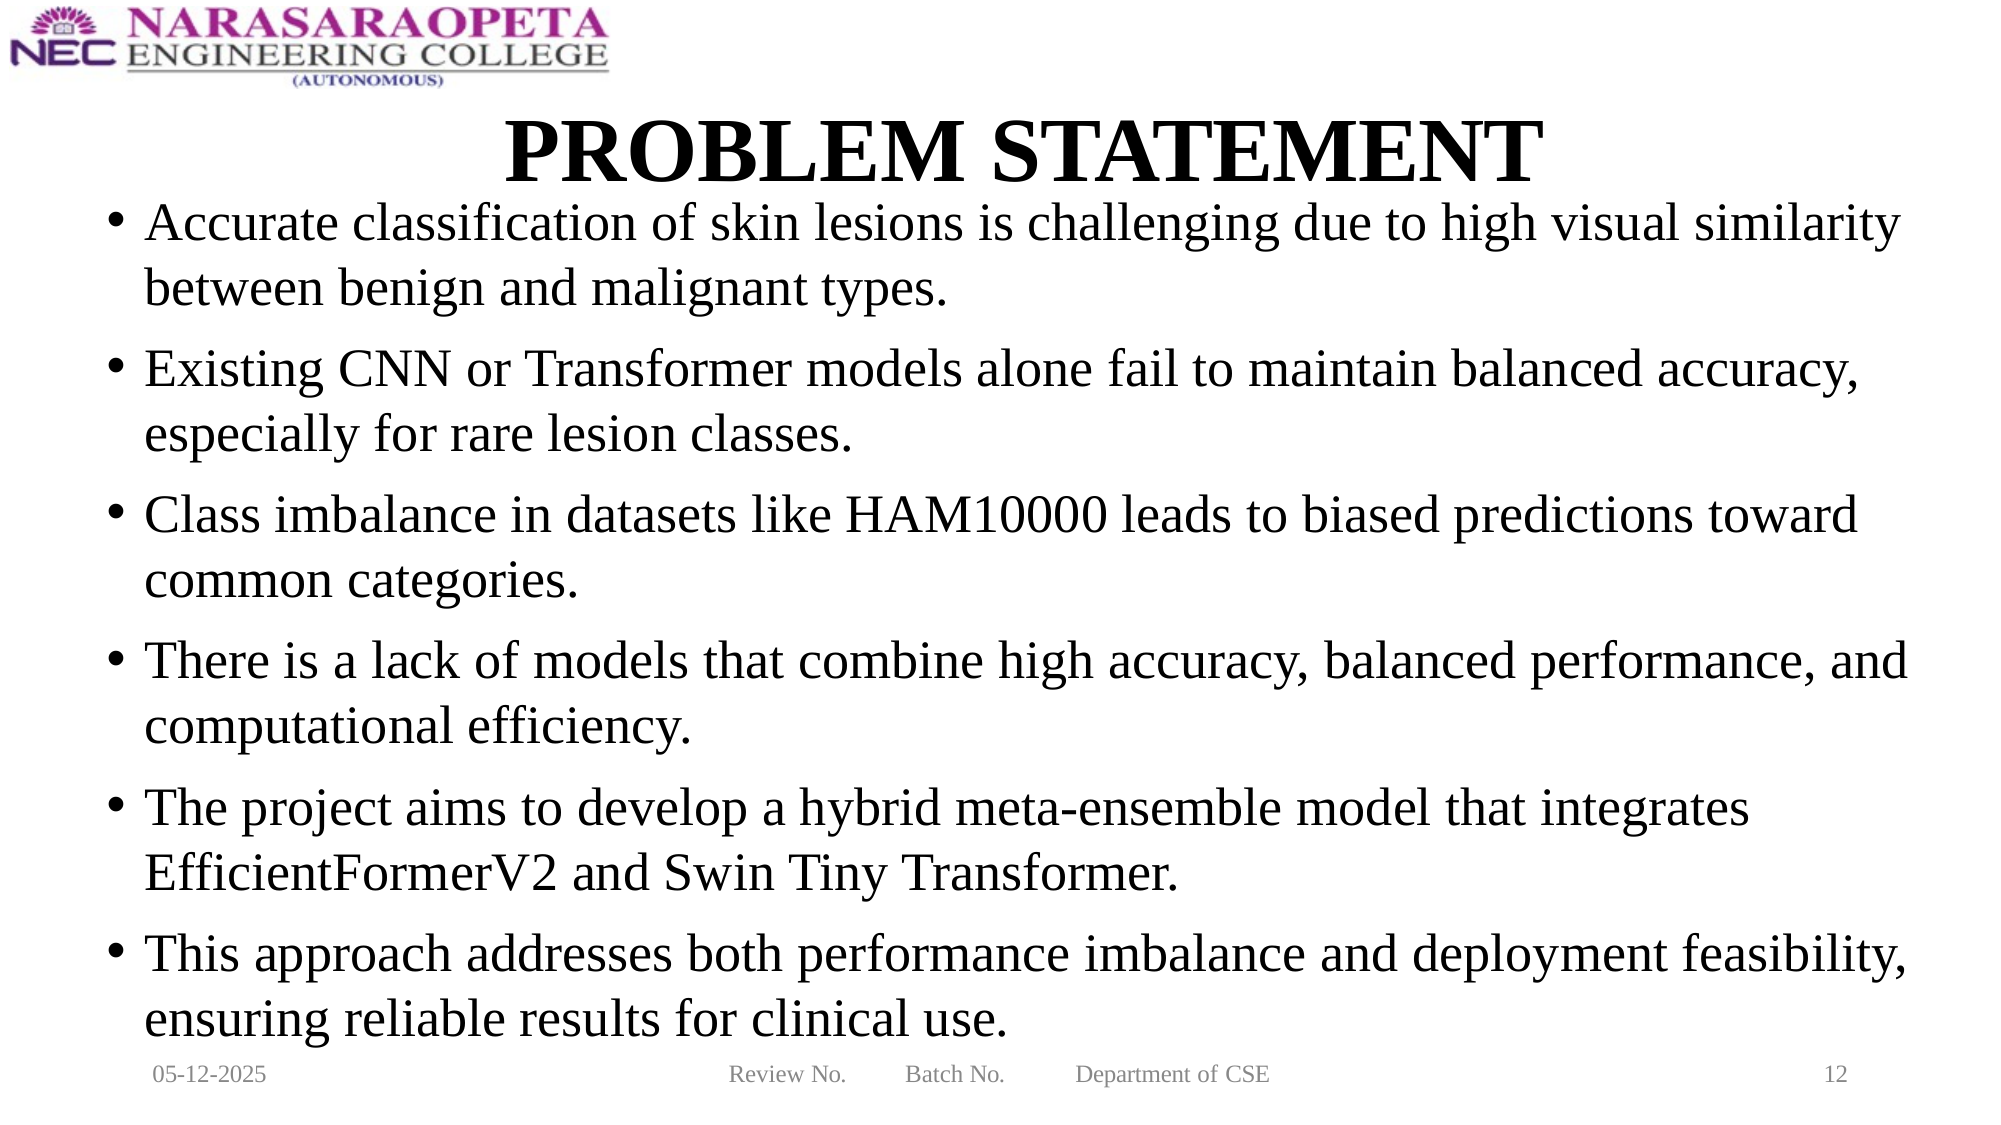

# PROBLEM STATEMENT
Accurate classification of skin lesions is challenging due to high visual similarity between benign and malignant types.
Existing CNN or Transformer models alone fail to maintain balanced accuracy, especially for rare lesion classes.
Class imbalance in datasets like HAM10000 leads to biased predictions toward common categories.
There is a lack of models that combine high accuracy, balanced performance, and computational efficiency.
The project aims to develop a hybrid meta-ensemble model that integrates EfficientFormerV2 and Swin Tiny Transformer.
This approach addresses both performance imbalance and deployment feasibility, ensuring reliable results for clinical use.
05-12-2025

Review No.
Batch No.
Department of CSE
12